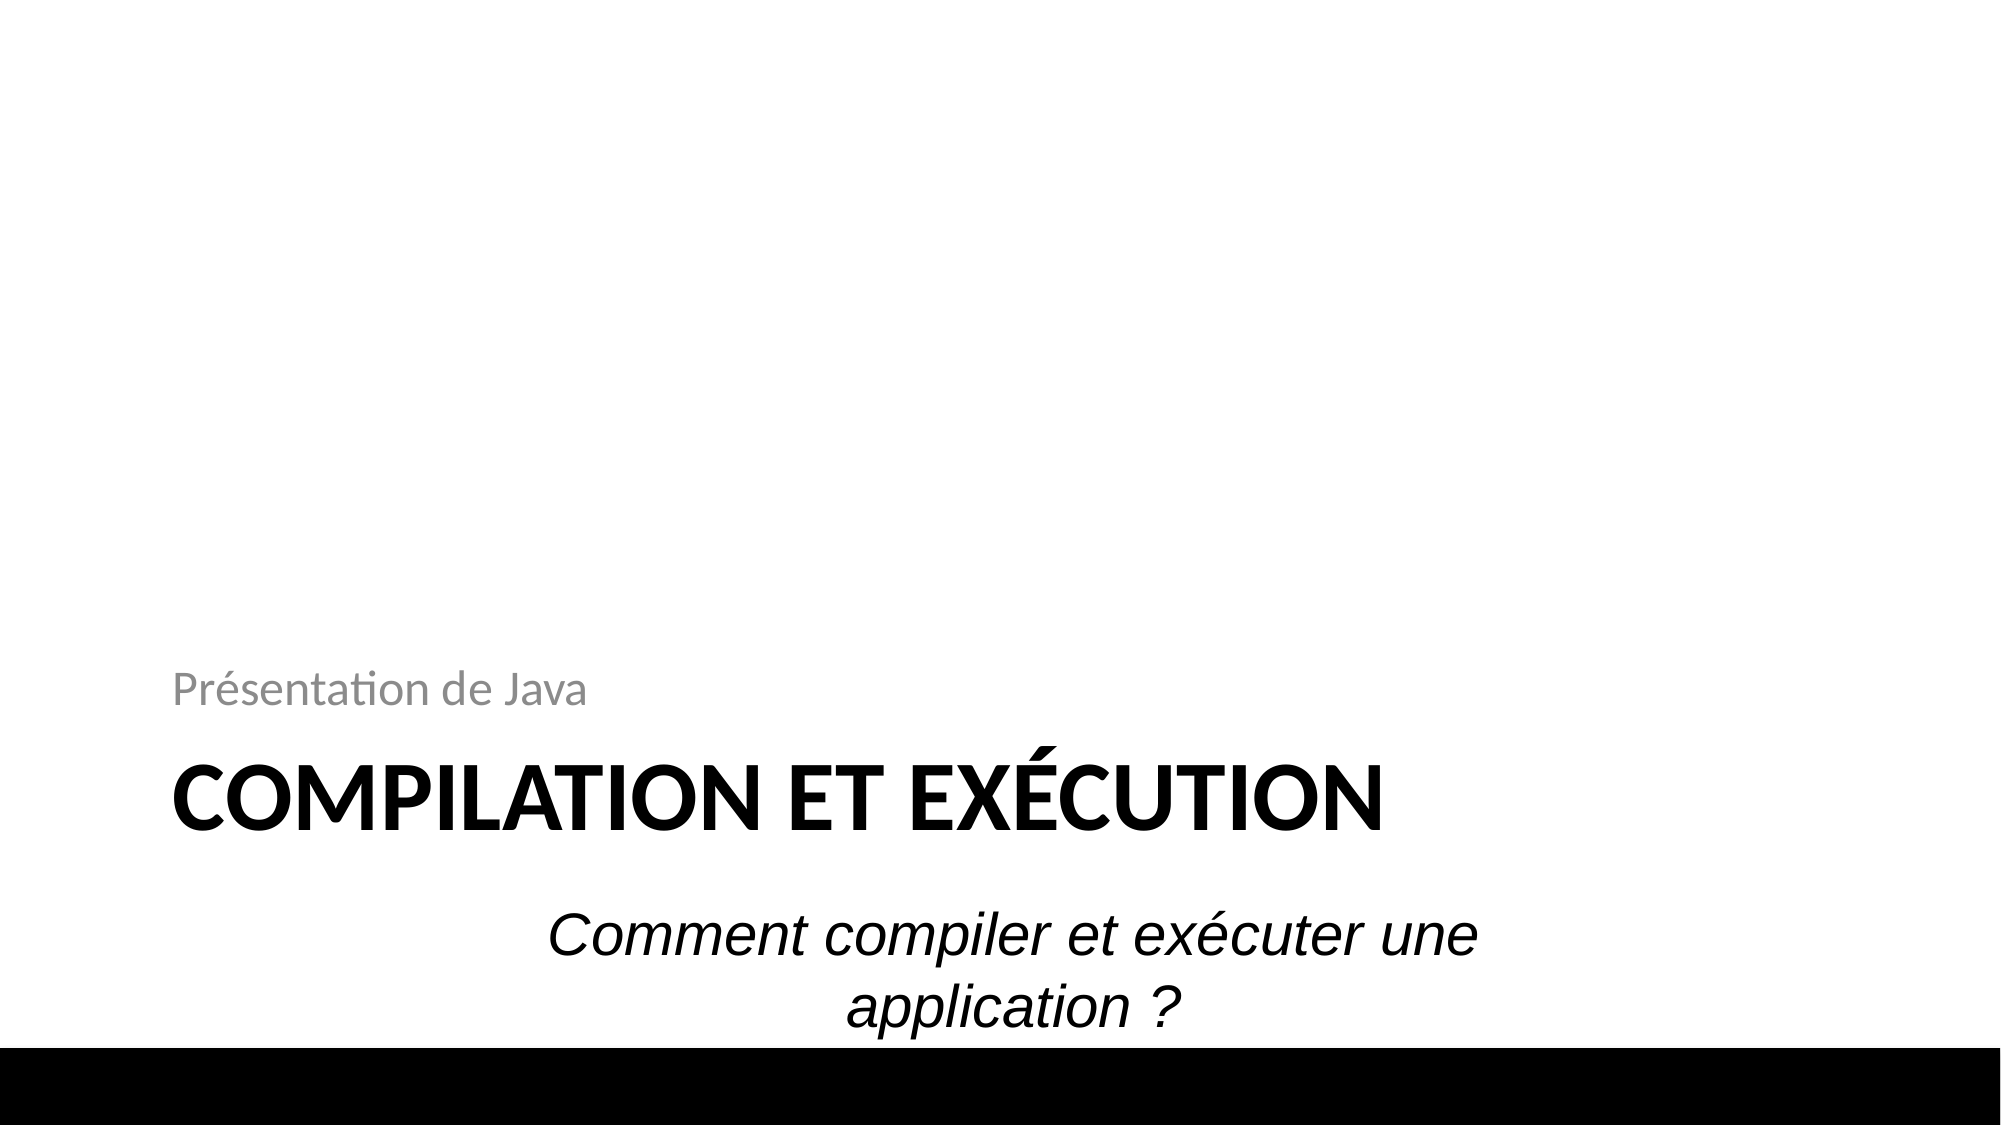

Présentation de Java
# Compilation et exécution
Comment compiler et exécuter une application ?